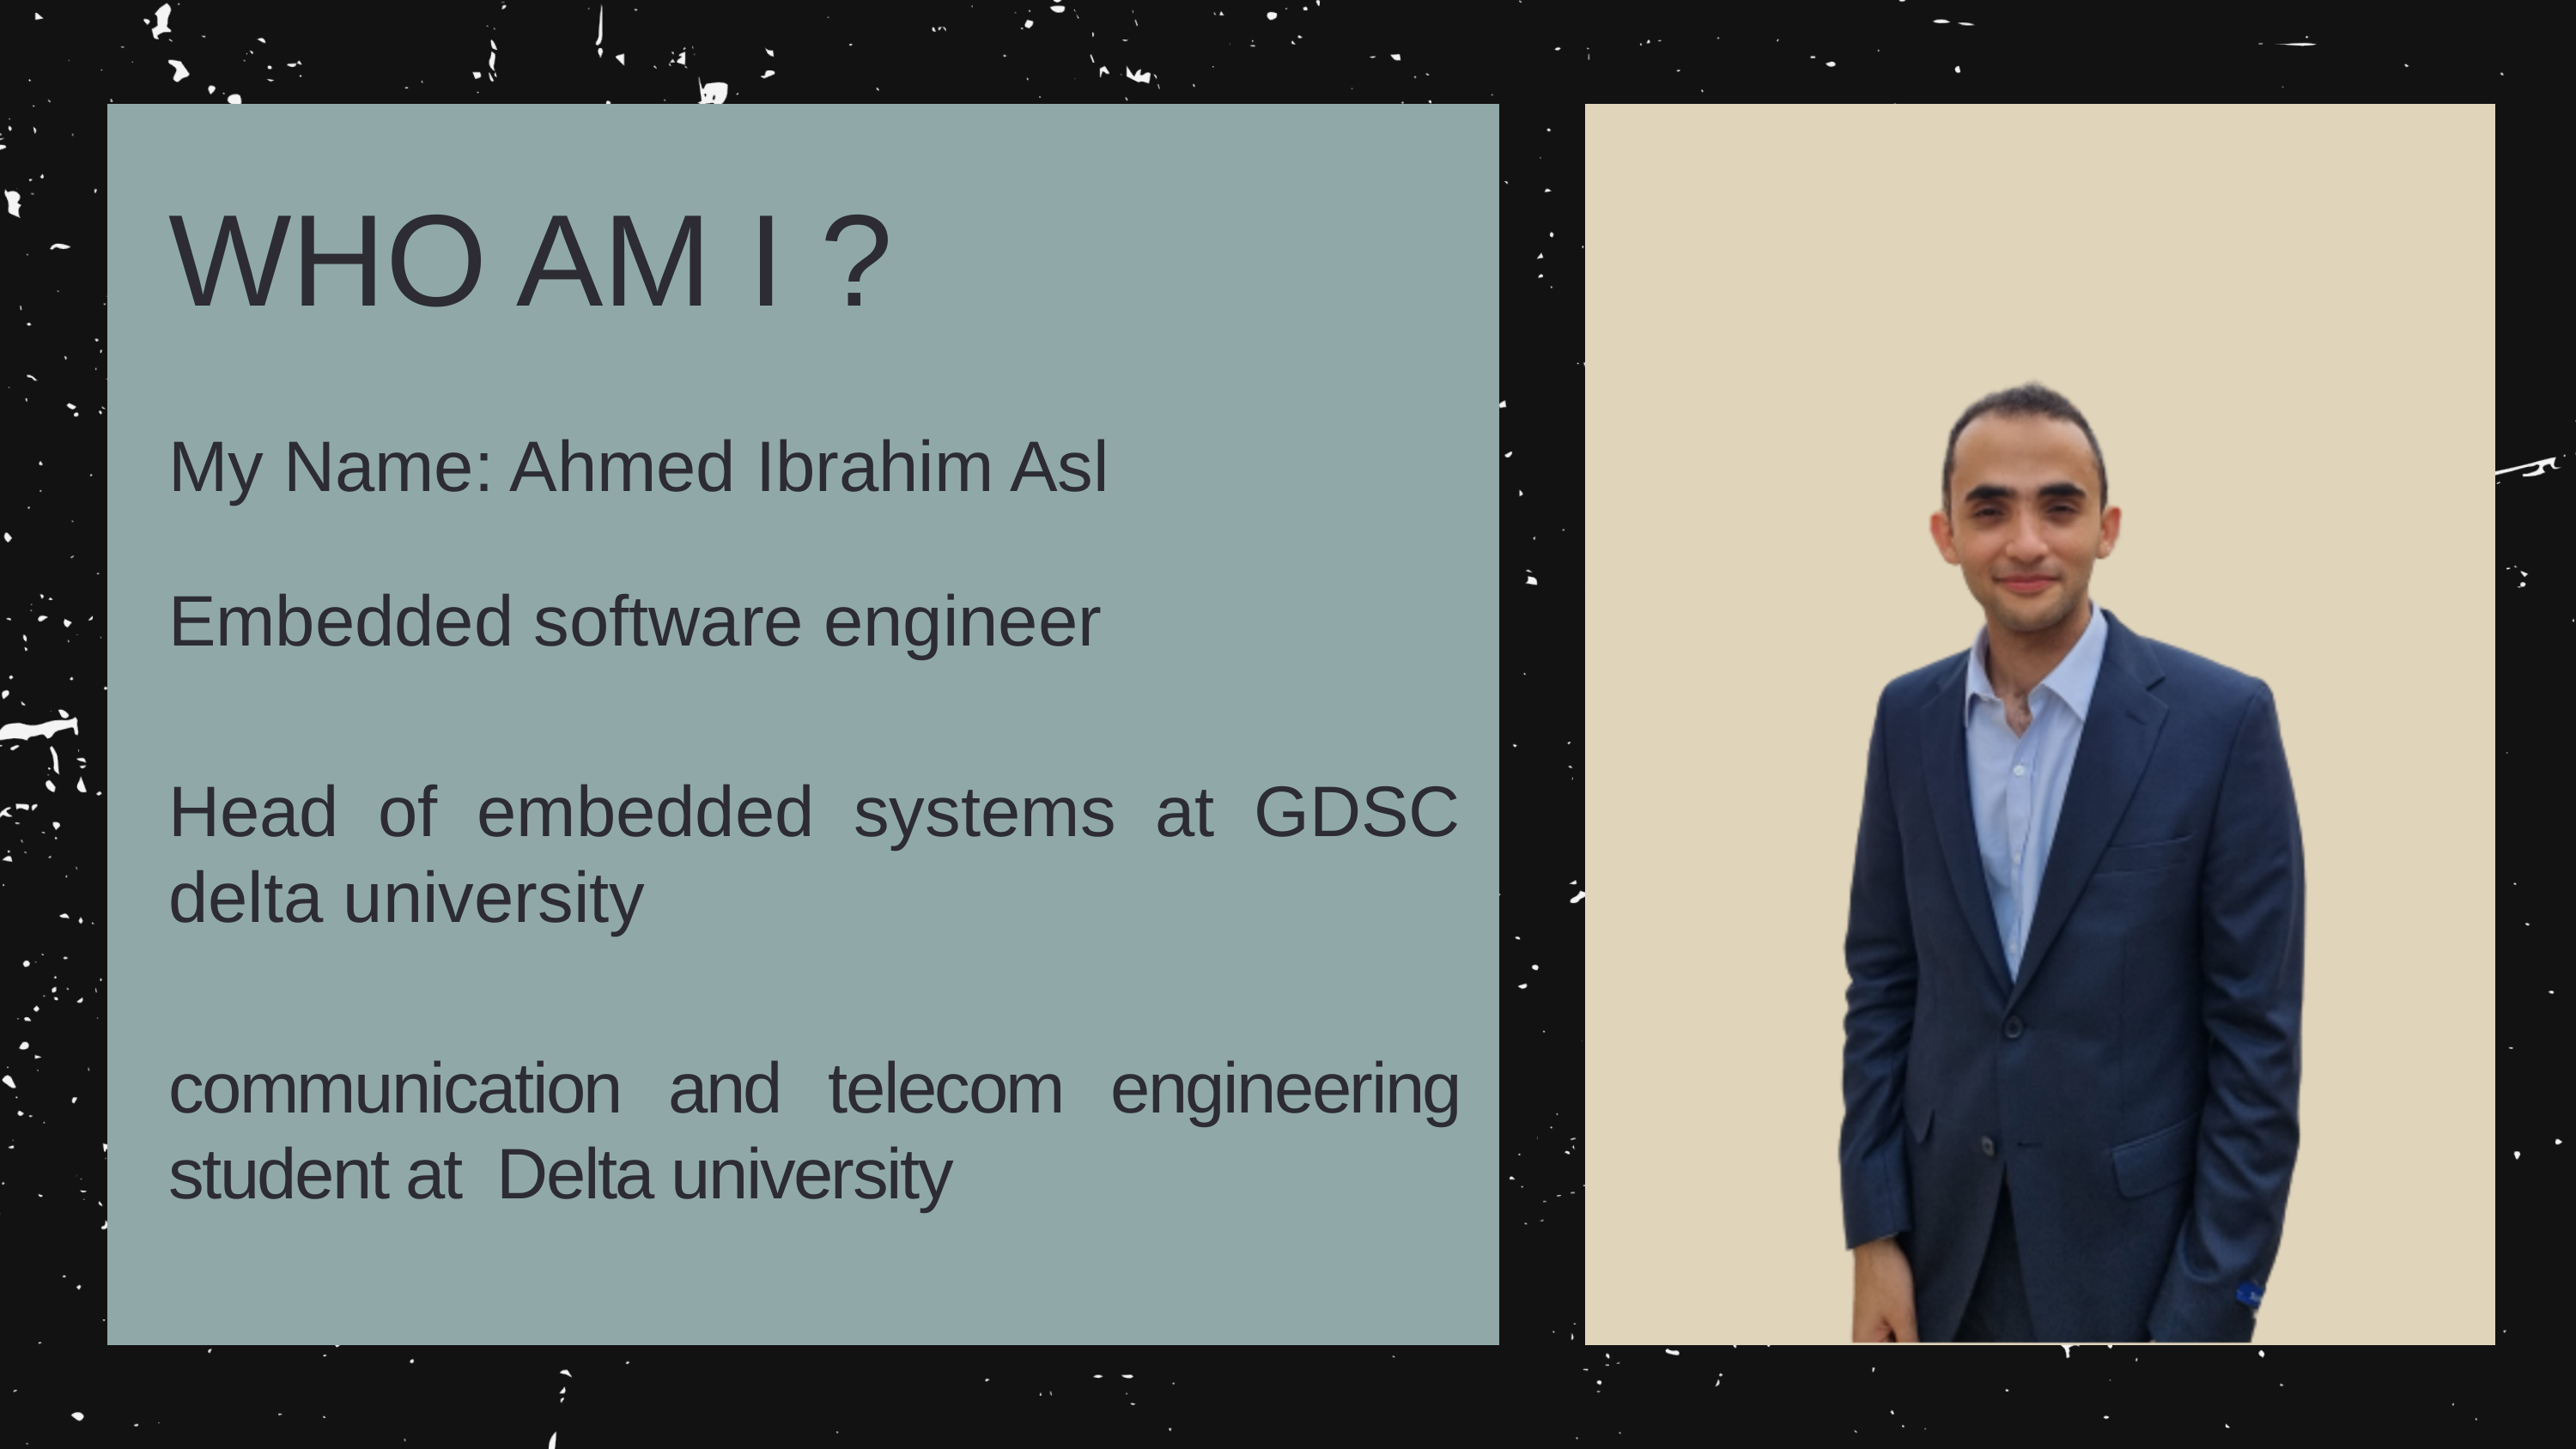

WHO AM I ?
My Name: Ahmed Ibrahim Asl
Embedded software engineer
Head of embedded systems at GDSC delta university
communication and telecom engineering student at  Delta university